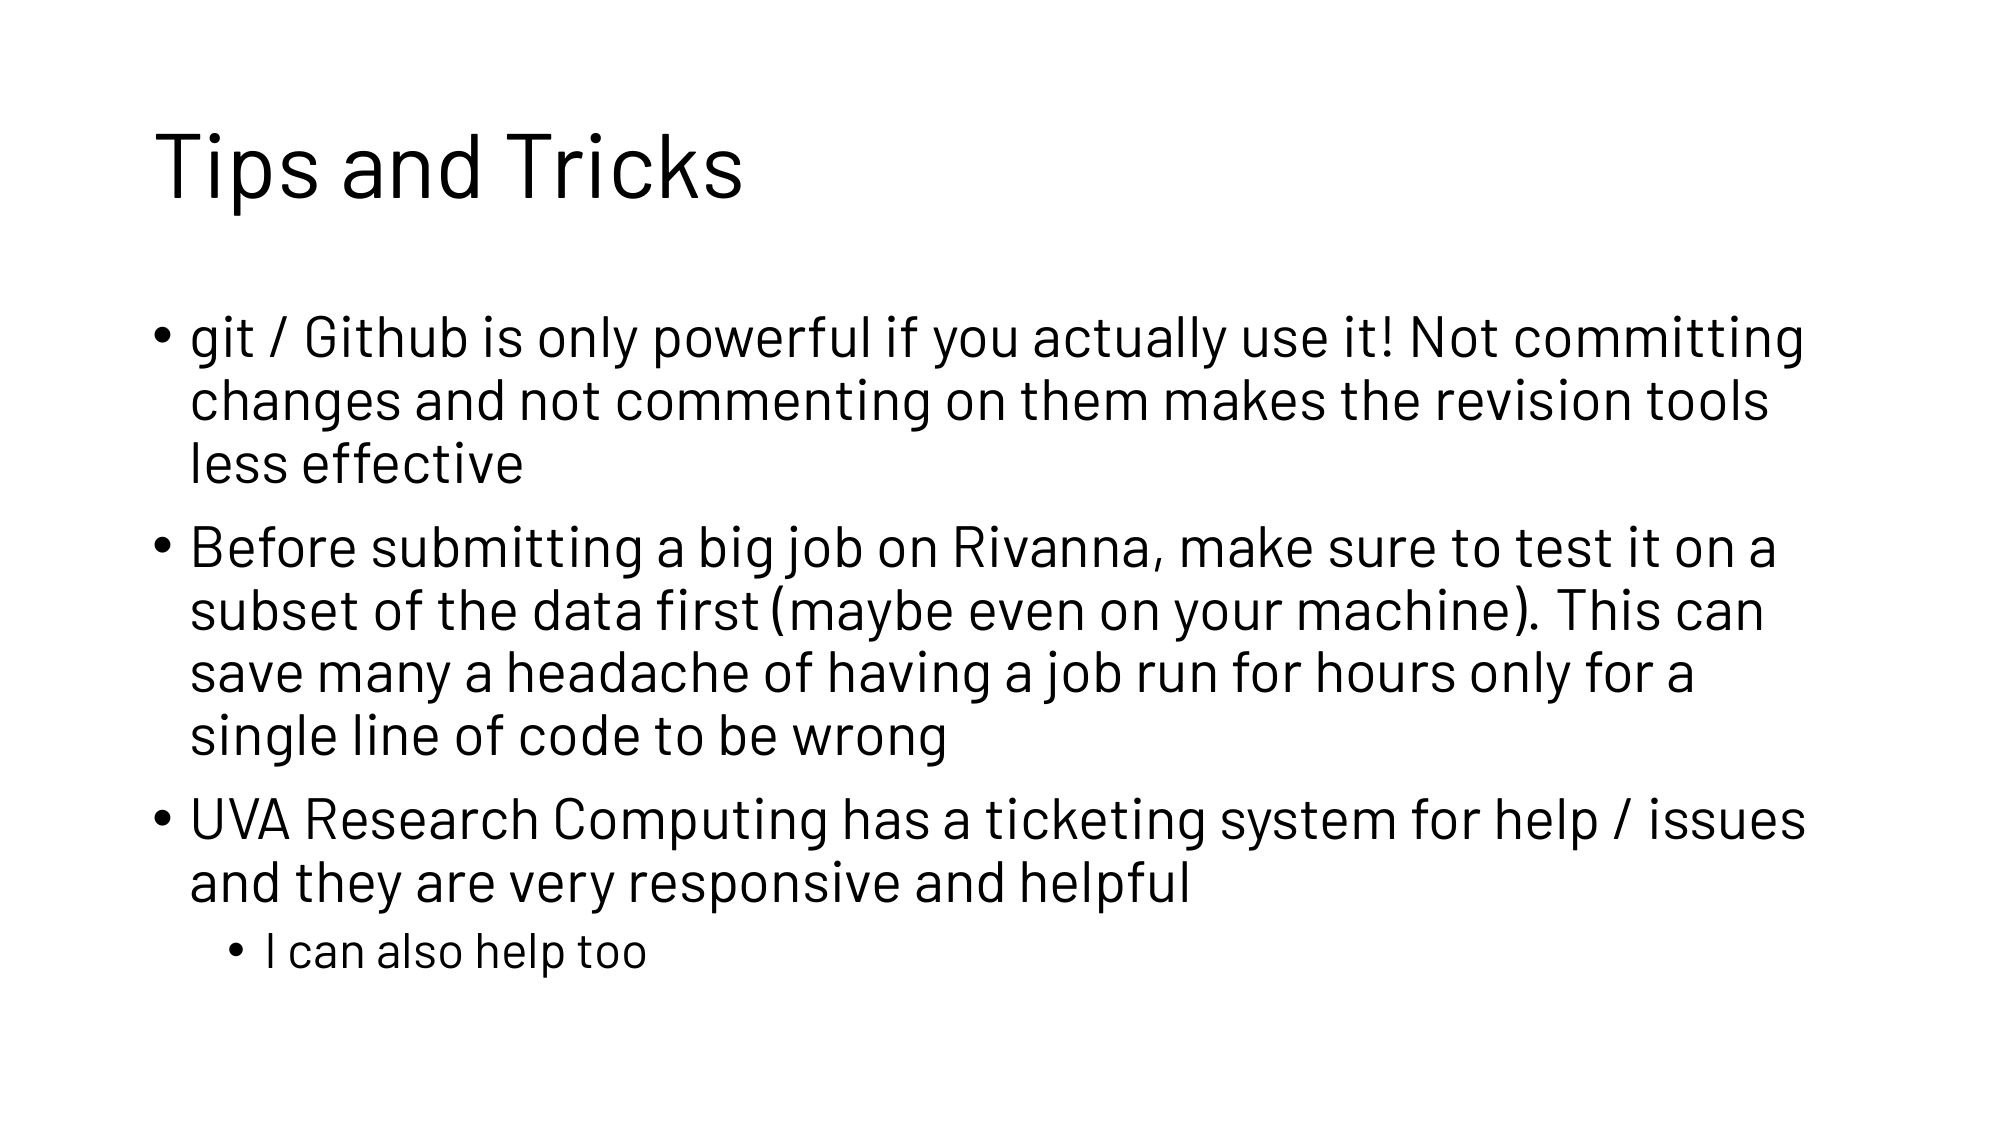

# Tips and Tricks
git / Github is only powerful if you actually use it! Not committing changes and not commenting on them makes the revision tools less effective
Before submitting a big job on Rivanna, make sure to test it on a subset of the data first (maybe even on your machine). This can save many a headache of having a job run for hours only for a single line of code to be wrong
UVA Research Computing has a ticketing system for help / issues and they are very responsive and helpful
I can also help too